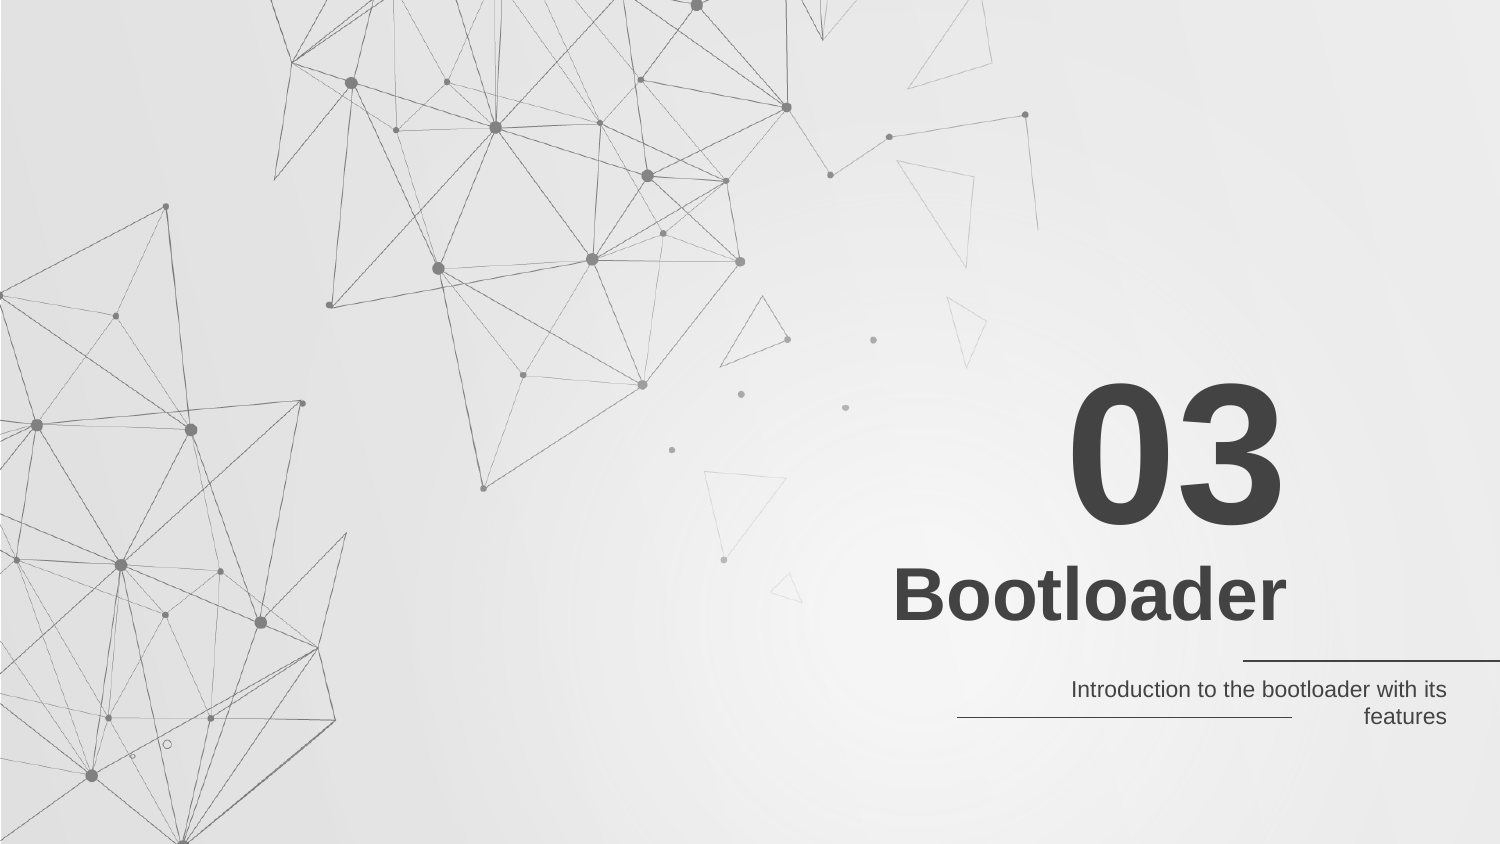

03
# Bootloader
Introduction to the bootloader with its features